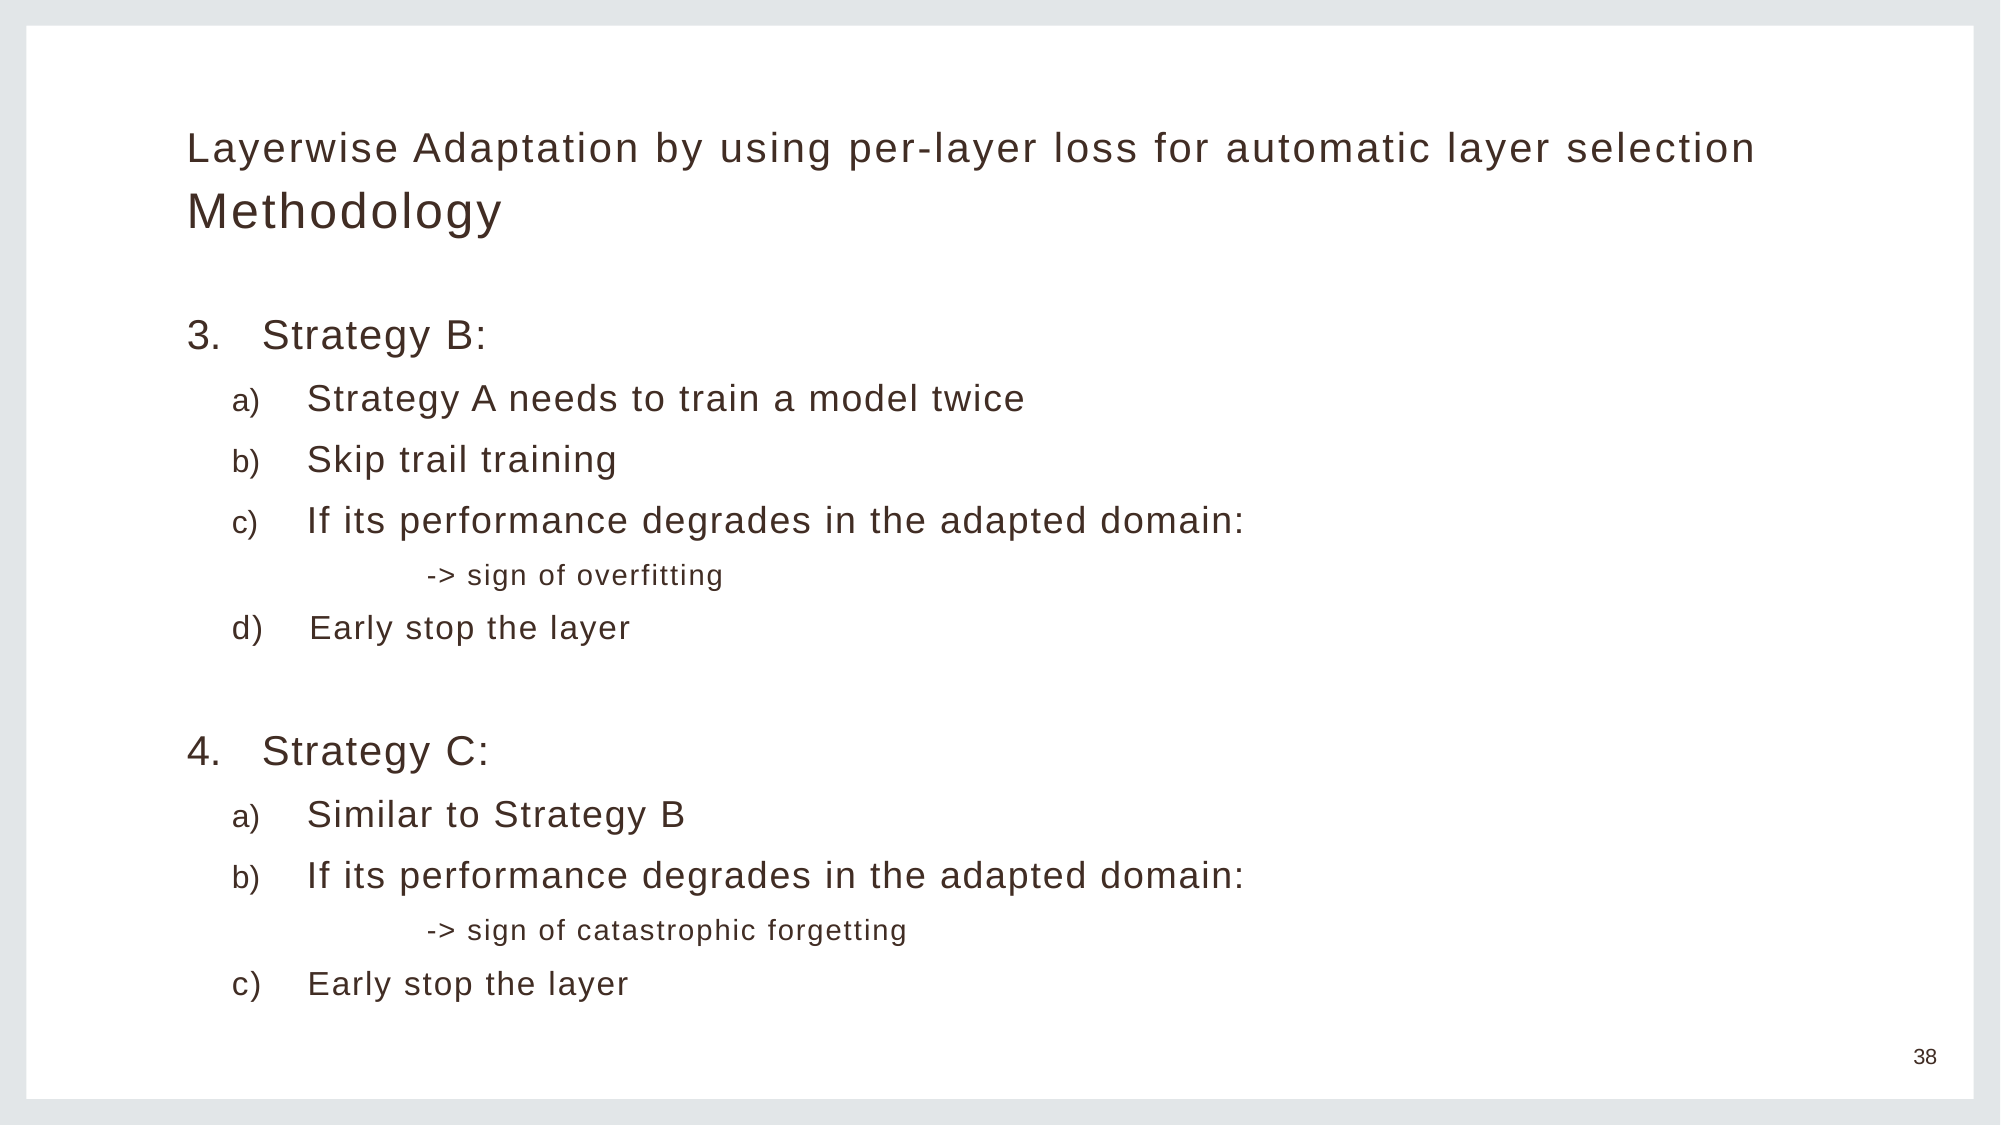

Layerwise Adaptation by using per-layer loss for automatic layer selection
Methodology
Strategy B:
Strategy A needs to train a model twice
Skip trail training
If its performance degrades in the adapted domain:
 	-> sign of overfitting
d)    Early stop the layer

Strategy C:
Similar to Strategy B
If its performance degrades in the adapted domain:
 	-> sign of catastrophic forgetting
c)    Early stop the layer

38